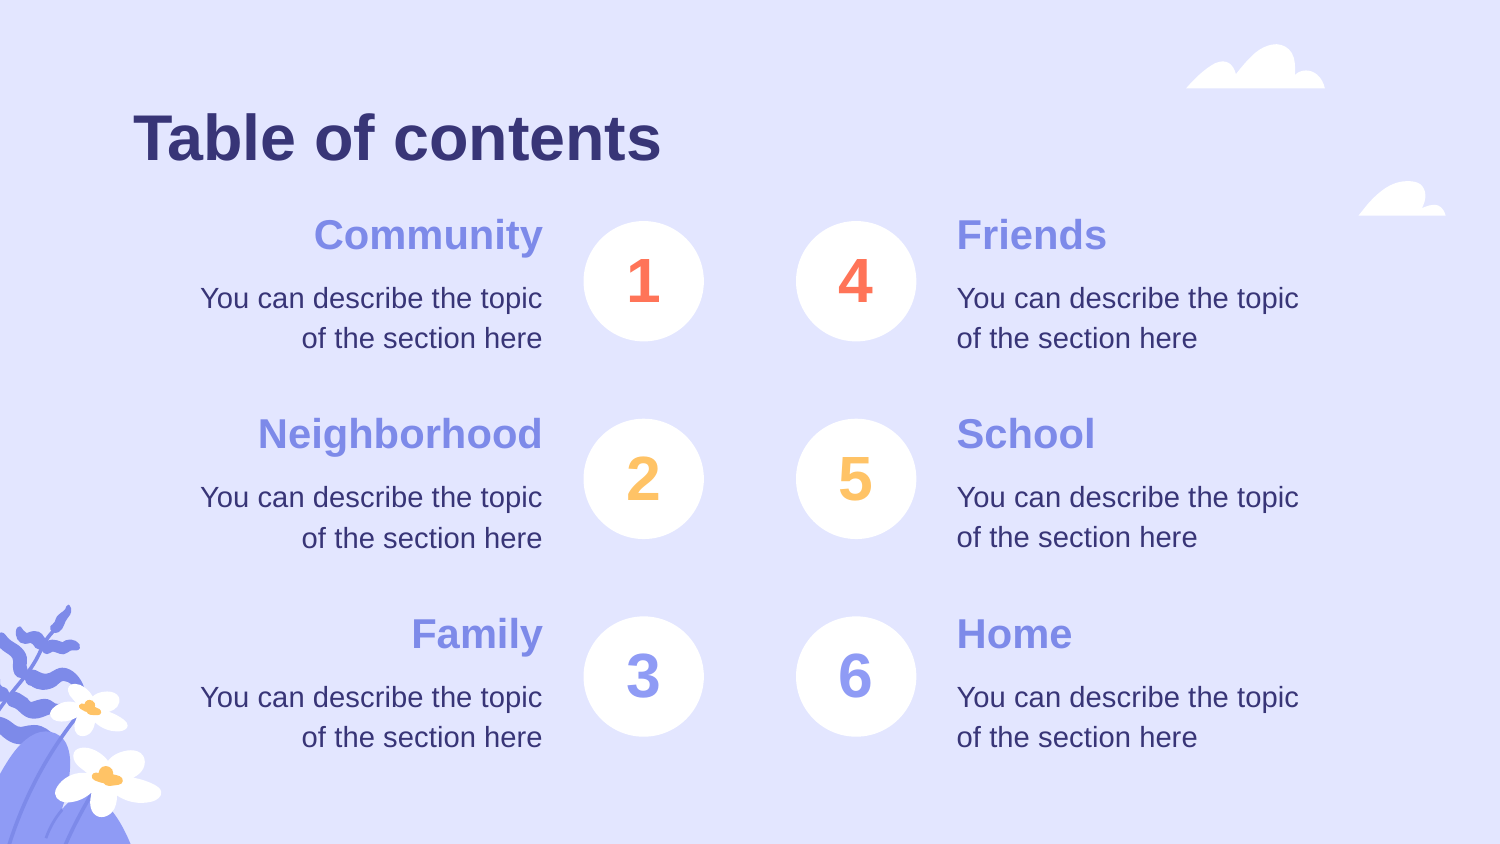

Table of contents

Friends
# Community

1
4
You can describe the topic of the section here
You can describe the topic of the section here
School
Neighborhood

5
2
You can describe the topic of the section here
You can describe the topic of the section here
Home
Family

6
3
You can describe the topic of the section here
You can describe the topic of the section here